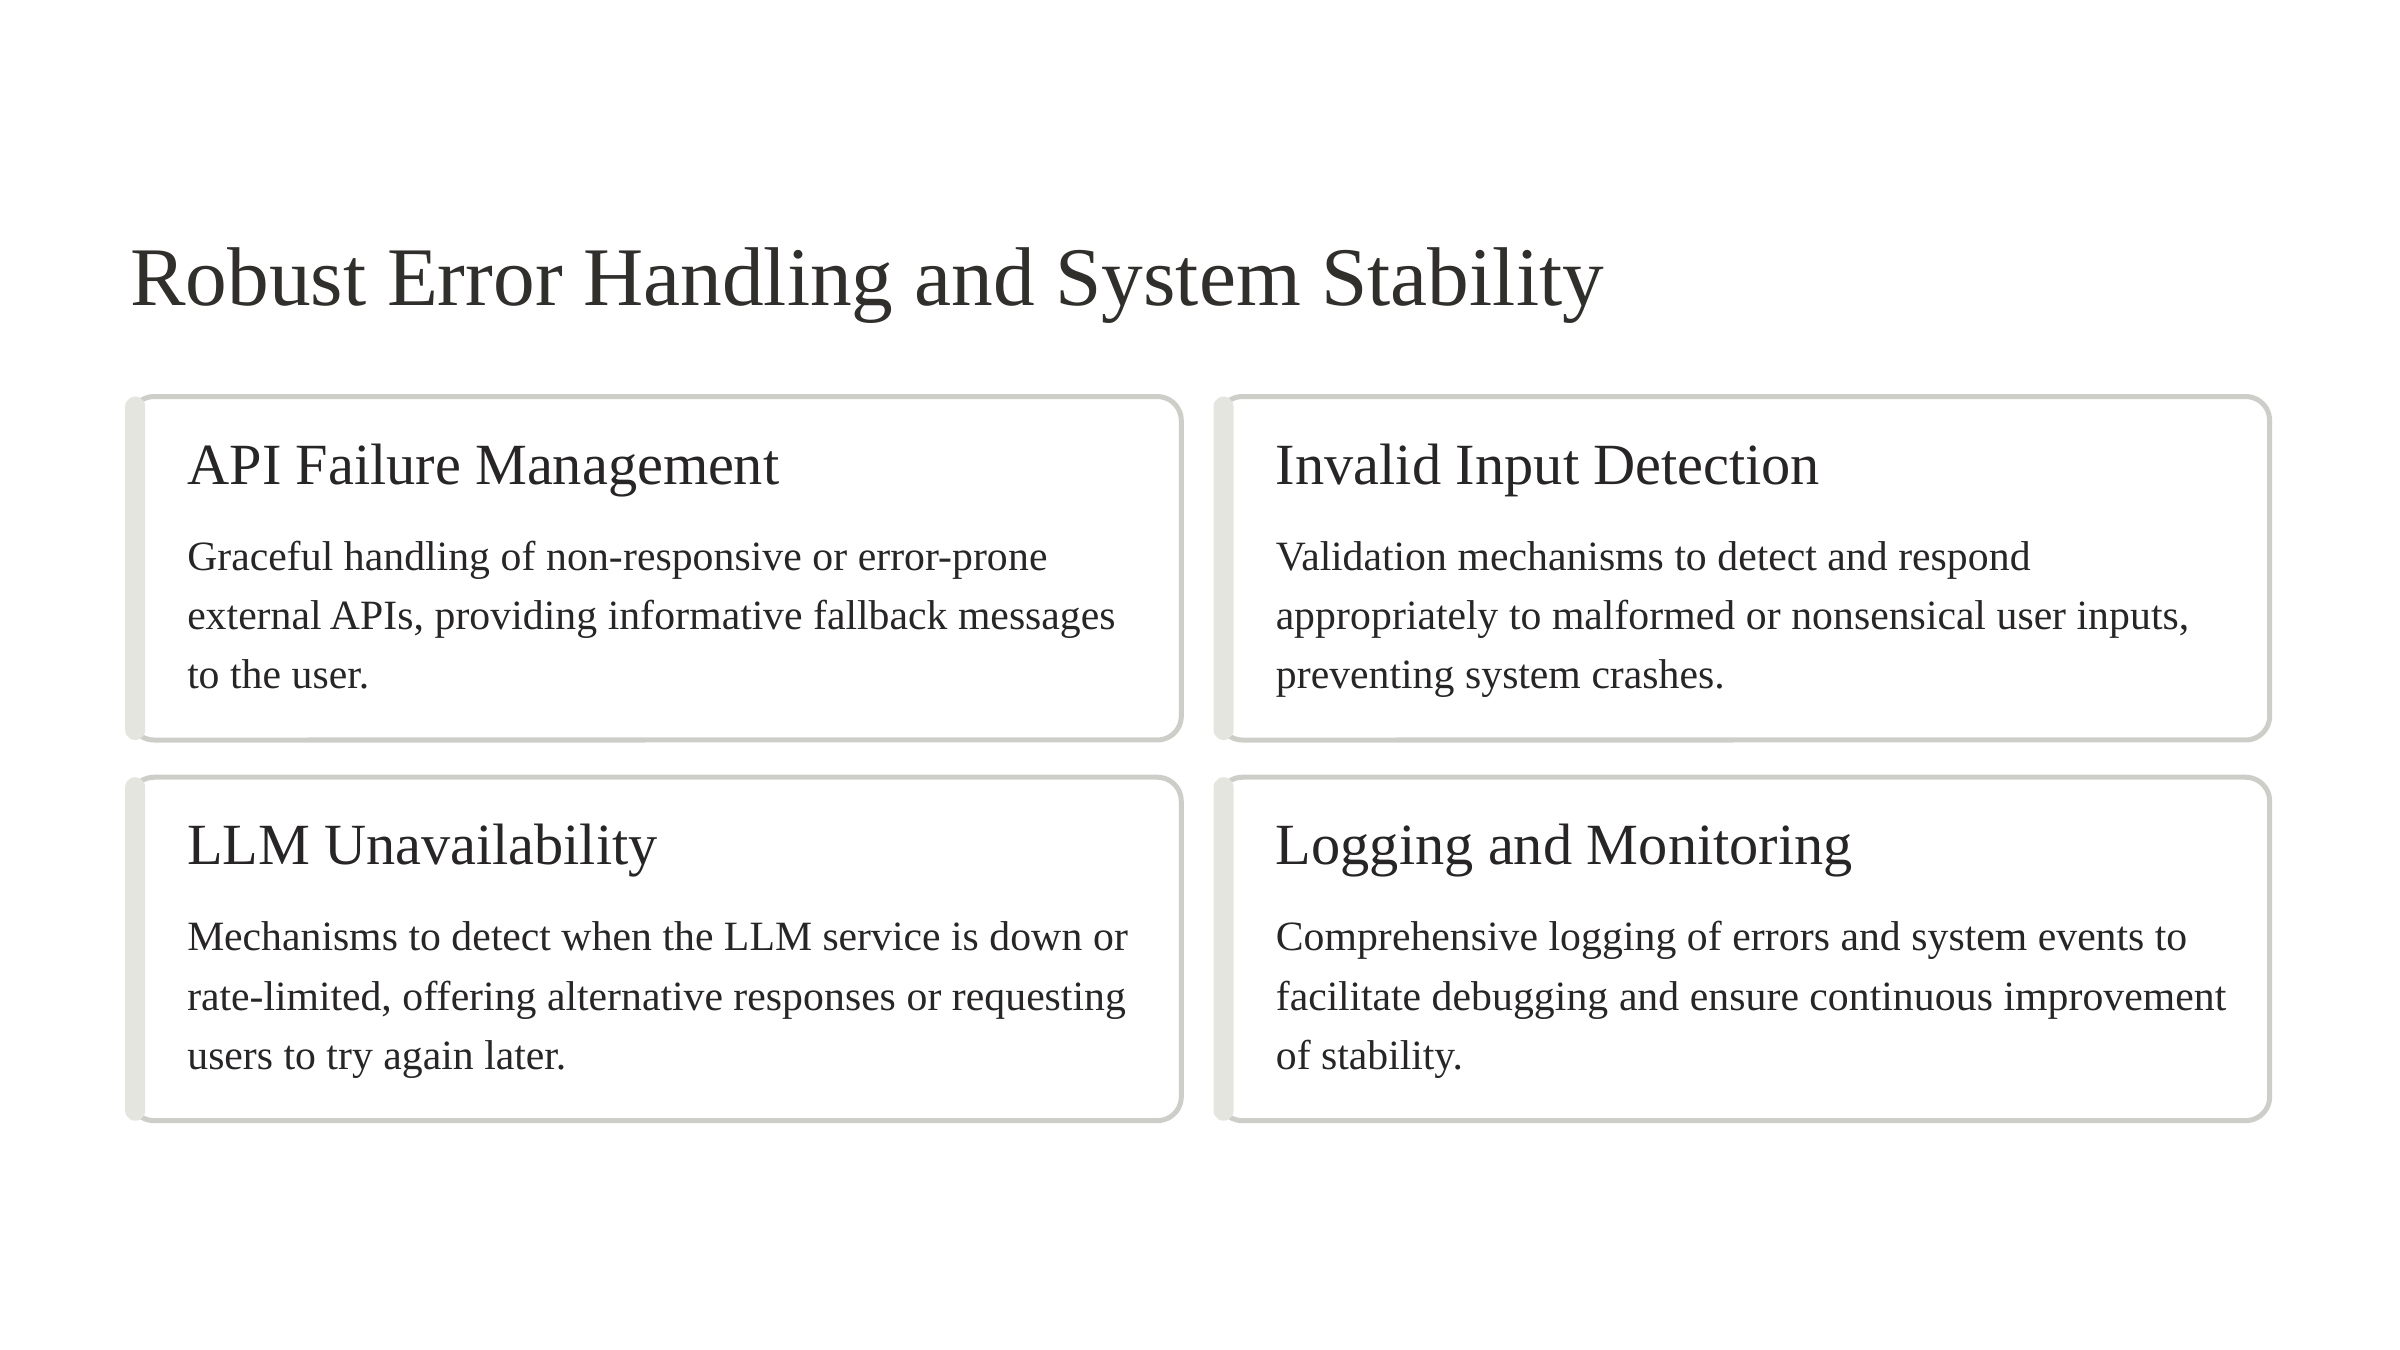

Robust Error Handling and System Stability

API Failure Management
Invalid Input Detection
Graceful handling of non-responsive or error-prone external APIs, providing informative fallback messages to the user.
Validation mechanisms to detect and respond appropriately to malformed or nonsensical user inputs, preventing system crashes.

LLM Unavailability
Logging and Monitoring
Mechanisms to detect when the LLM service is down or rate-limited, offering alternative responses or requesting users to try again later.
Comprehensive logging of errors and system events to facilitate debugging and ensure continuous improvement of stability.